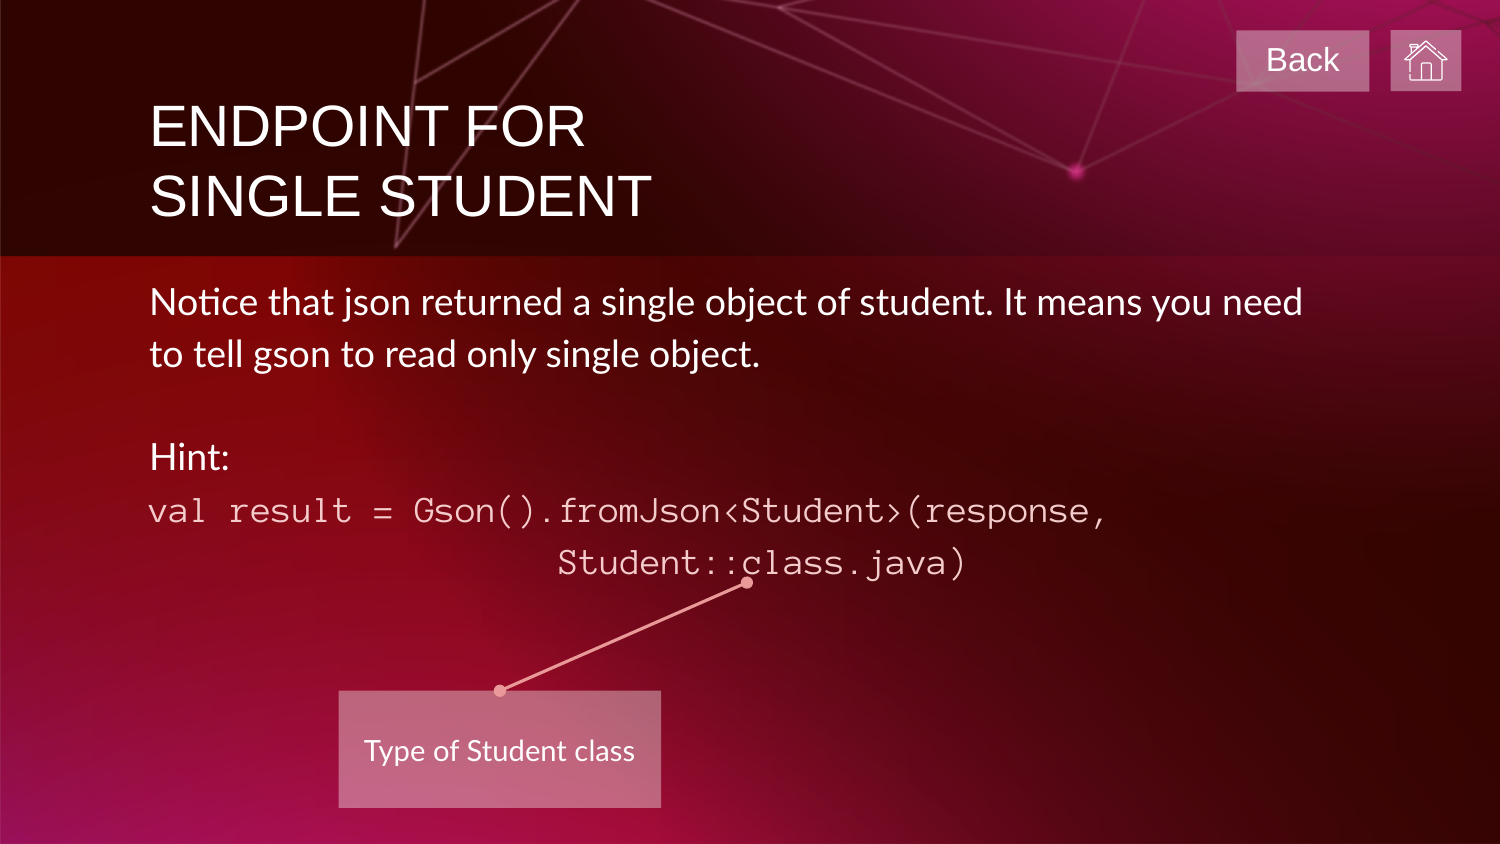

Back

ENDPOINT FOR SINGLE STUDENT
Notice that json returned a single object of student. It means you need to tell gson to read only single object.

Hint:
val result = Gson().fromJson<Student>(response,
                    Student::class.java)
Type of Student class